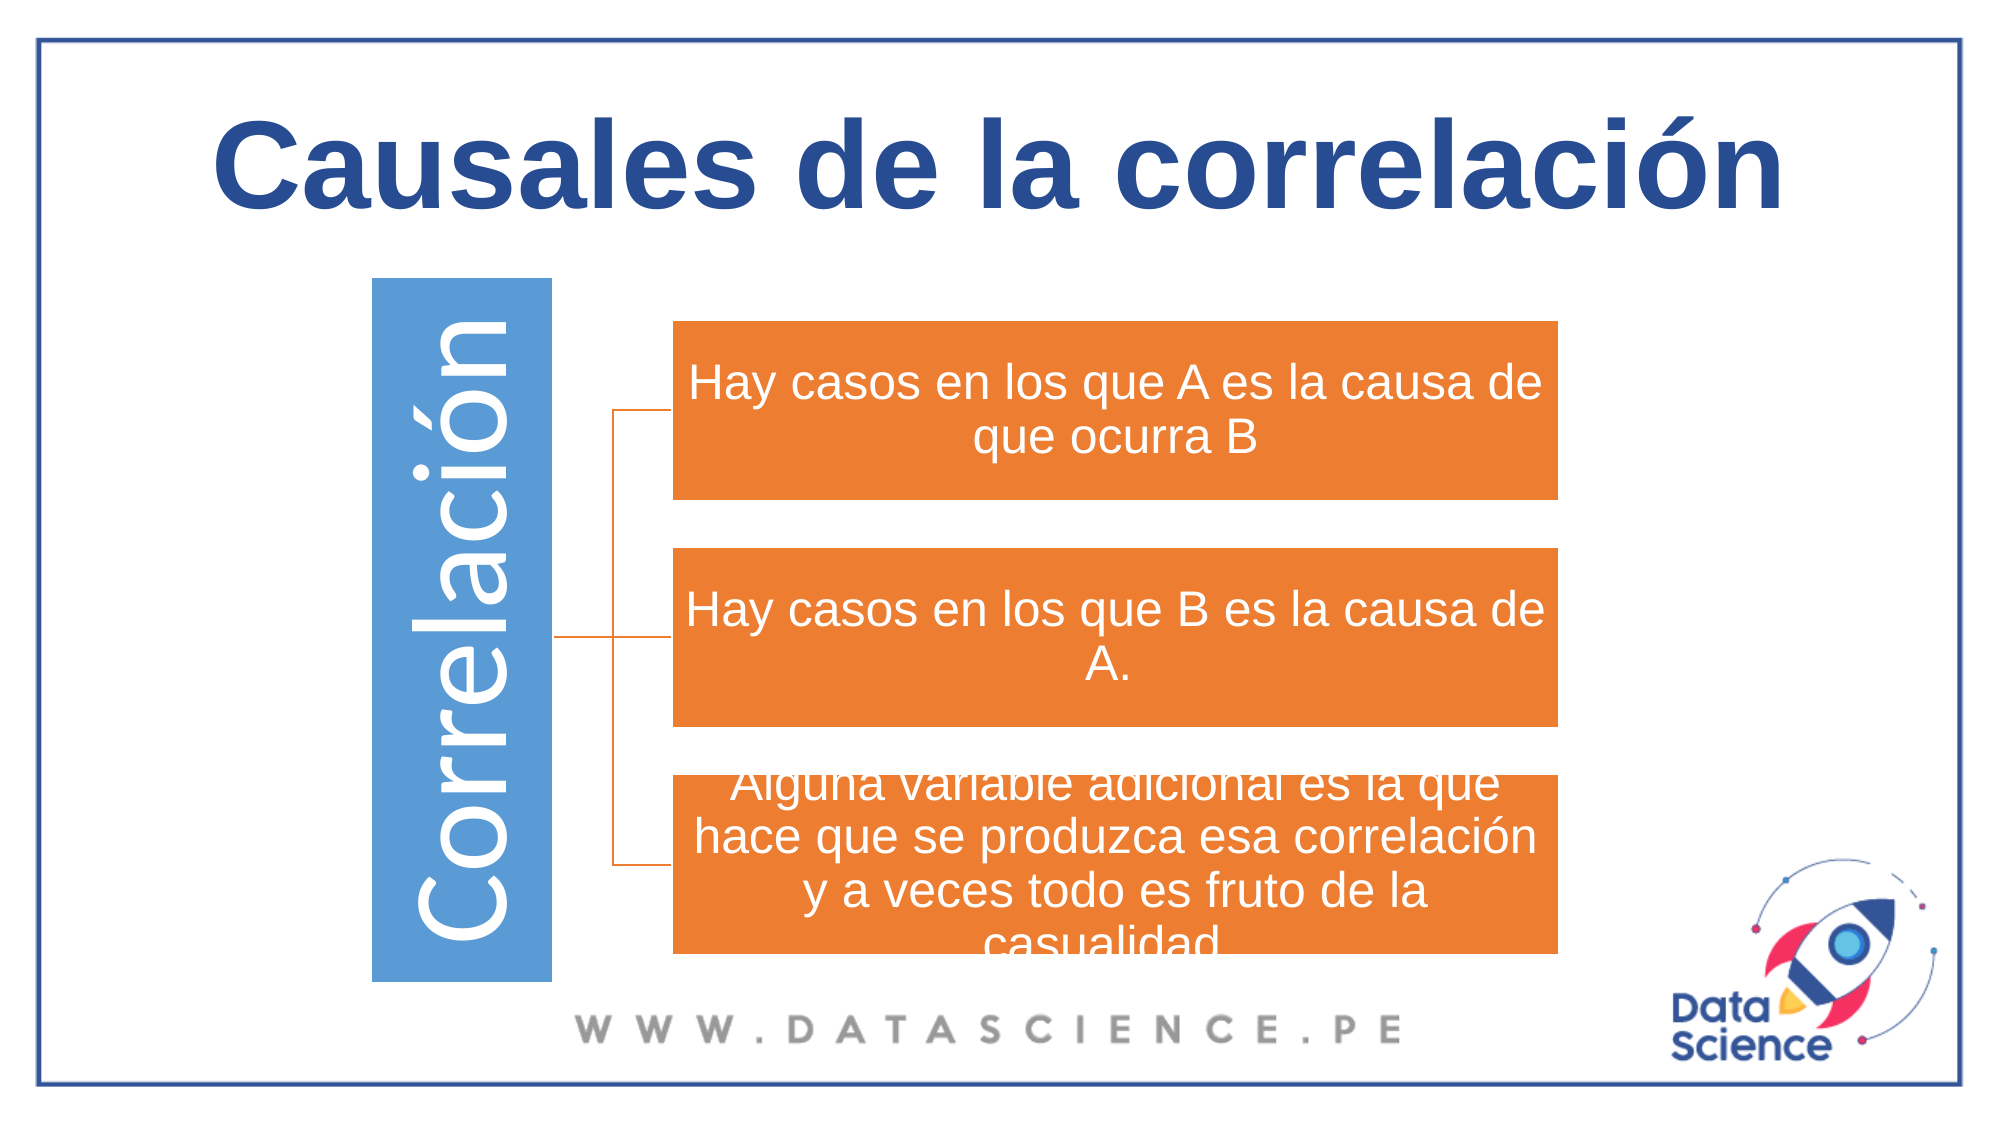

# Causales de la correlación
Hay casos en los que A es la causa de que ocurra B

Correlación
Hay casos en los que B es la causa de A.

Alguna variable adicional es la que hace que se produzca esa correlación y a veces todo es fruto de la casualidad.